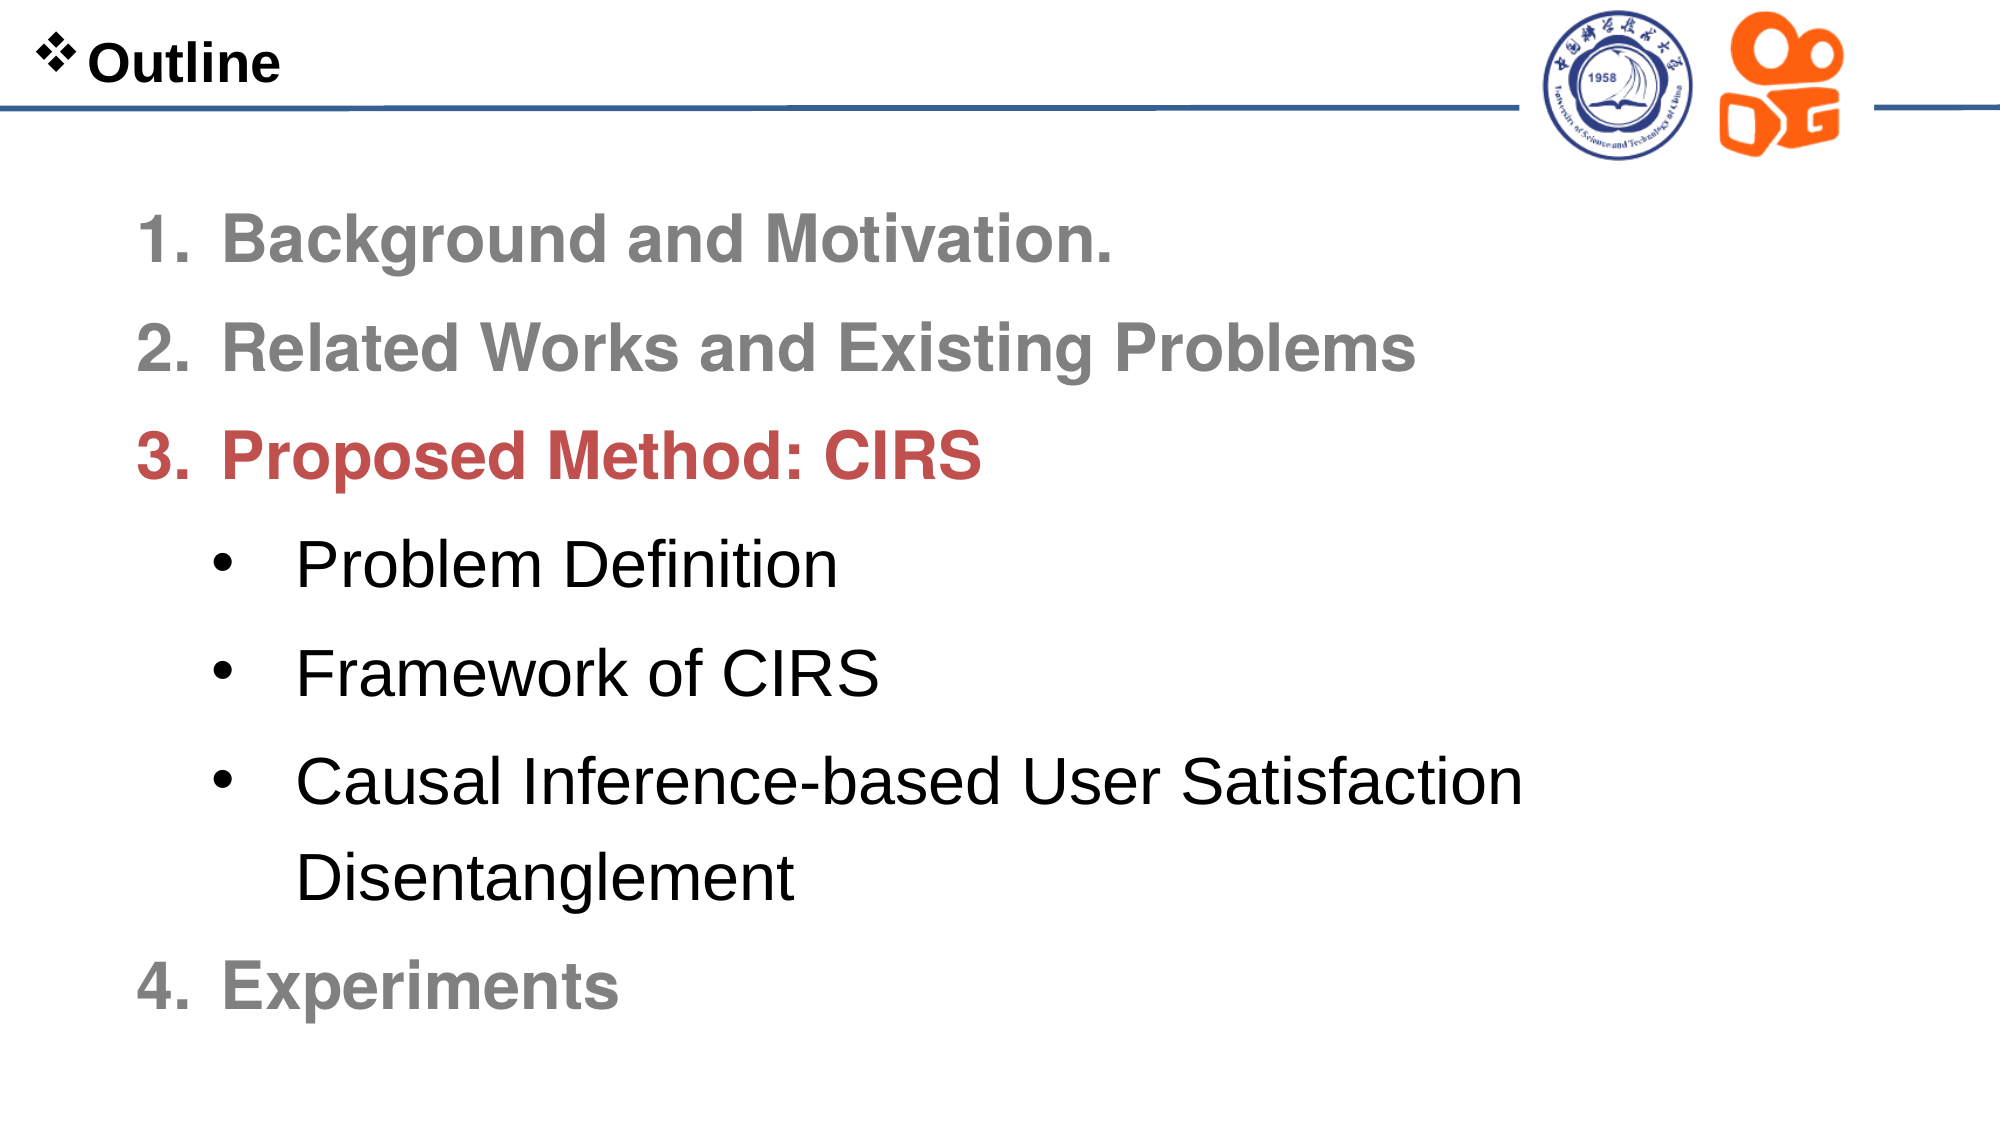

Outline
Background and Motivation.
Related Works and Existing Problems
Proposed Method: CIRS
Problem Definition
Framework of CIRS
Causal Inference-based User Satisfaction Disentanglement
Experiments